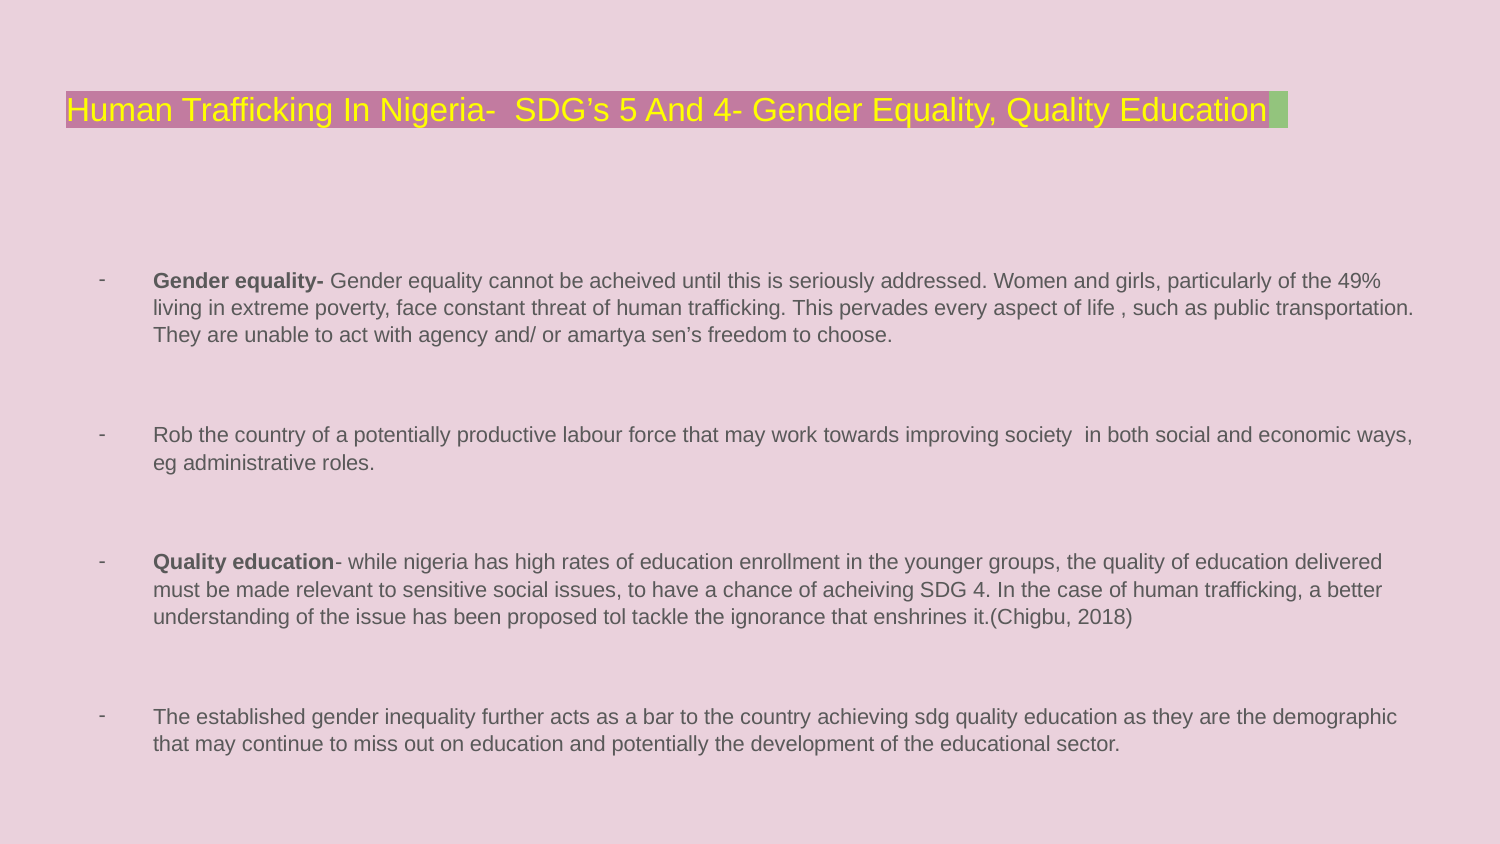

# Human Trafficking In Nigeria-  SDG’s 5 And 4- Gender Equality, Quality Education
Gender equality- Gender equality cannot be acheived until this is seriously addressed. Women and girls, particularly of the 49% living in extreme poverty, face constant threat of human trafficking. This pervades every aspect of life , such as public transportation. They are unable to act with agency and/ or amartya sen’s freedom to choose.

Rob the country of a potentially productive labour force that may work towards improving society  in both social and economic ways, eg administrative roles.

Quality education- while nigeria has high rates of education enrollment in the younger groups, the quality of education delivered must be made relevant to sensitive social issues, to have a chance of acheiving SDG 4. In the case of human trafficking, a better understanding of the issue has been proposed tol tackle the ignorance that enshrines it.(Chigbu, 2018)

The established gender inequality further acts as a bar to the country achieving sdg quality education as they are the demographic that may continue to miss out on education and potentially the development of the educational sector.